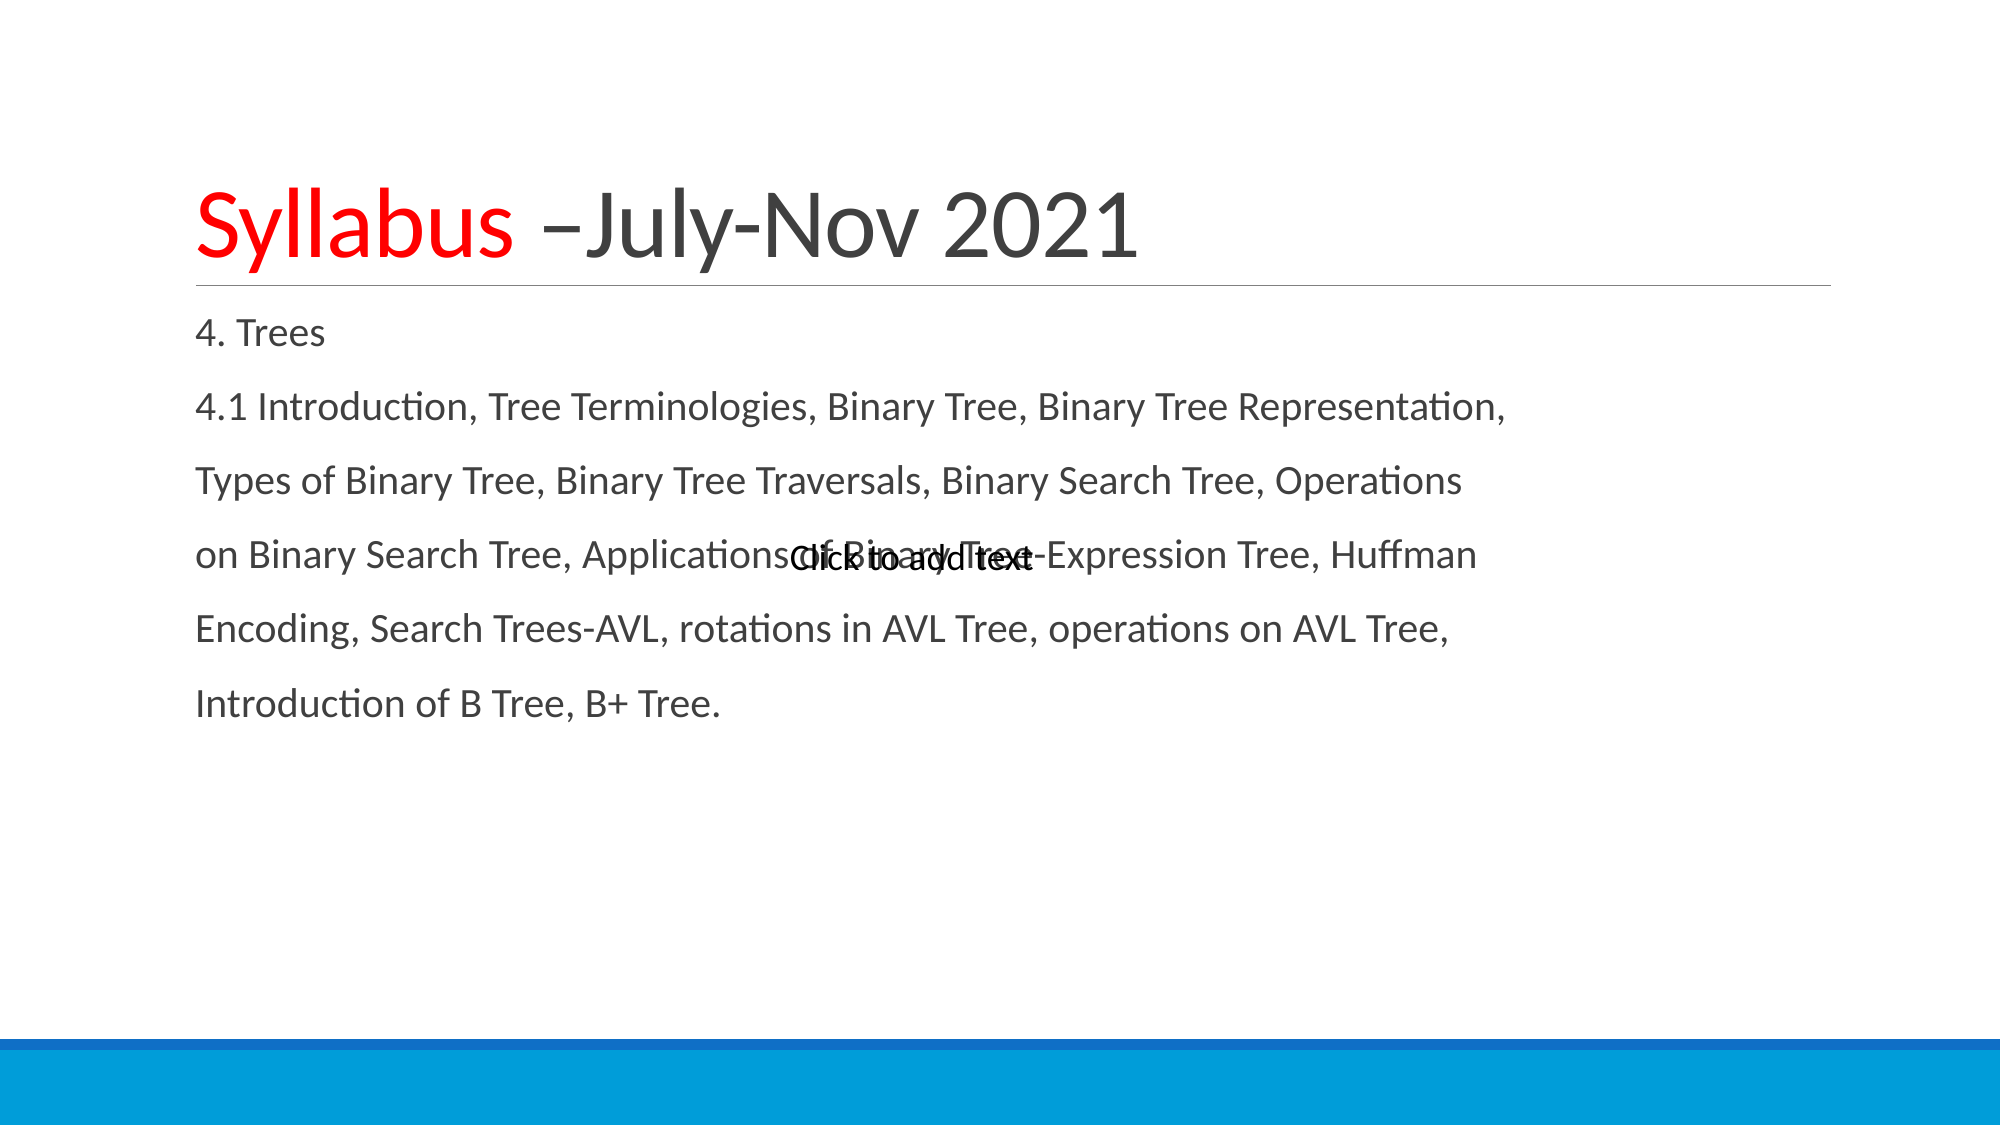

# Syllabus –July-Nov 2021
4. Trees
4.1 Introduction, Tree Terminologies, Binary Tree, Binary Tree Representation,
Types of Binary Tree, Binary Tree Traversals, Binary Search Tree, Operations
on Binary Search Tree, Applications of Binary Tree-Expression Tree, Huffman
Encoding, Search Trees-AVL, rotations in AVL Tree, operations on AVL Tree,
Introduction of B Tree, B+ Tree.
Click to add text